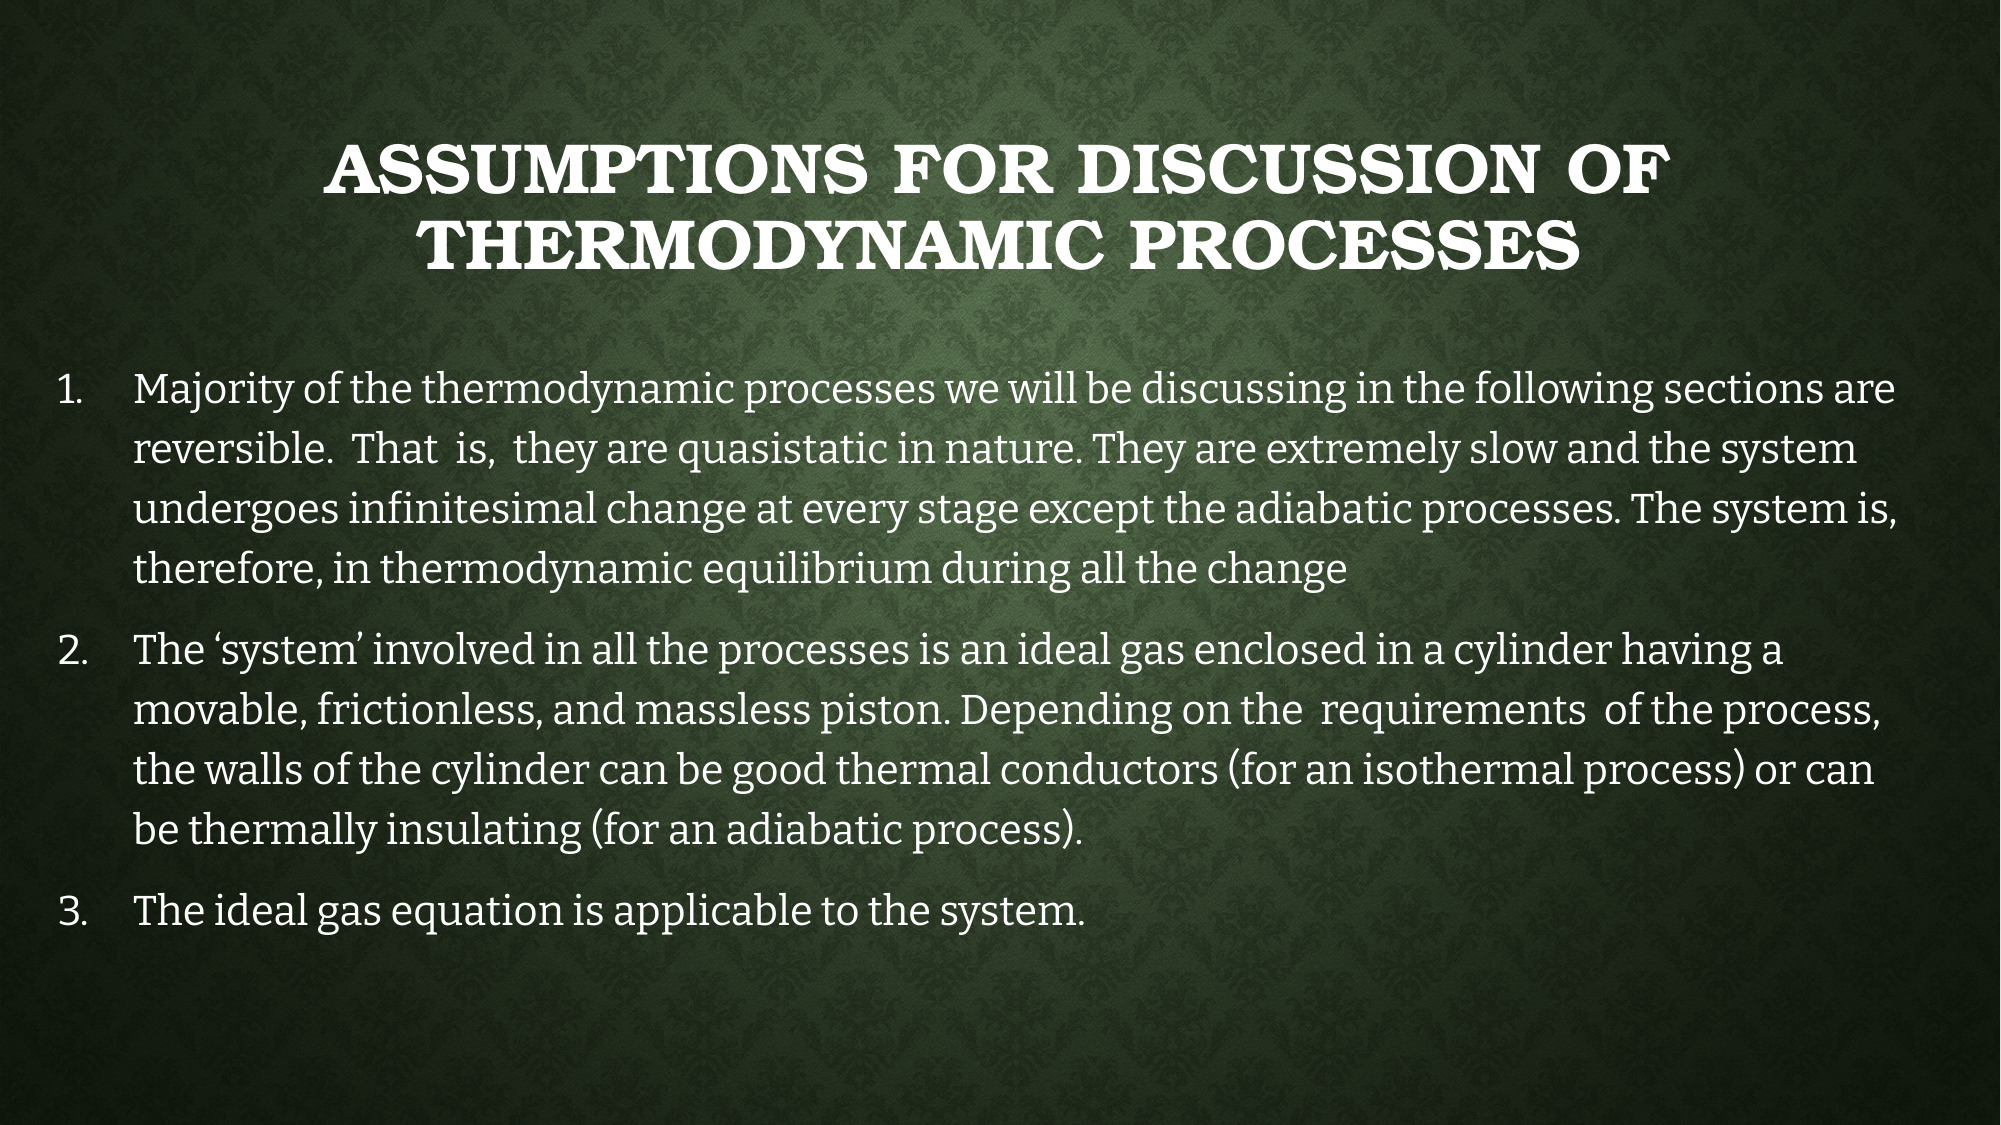

# Assumptions for discussion of thermodynamic processes
Majority of the thermodynamic processes we will be discussing in the following sections are  reversible.  That  is,  they are quasistatic in nature. They are extremely slow and the system undergoes infinitesimal change at every stage except the adiabatic processes. The system is, therefore, in thermodynamic equilibrium during all the change
The ‘system’ involved in all the processes is an ideal gas enclosed in a cylinder having a movable, frictionless, and massless piston. Depending on the  requirements  of the process, the walls of the cylinder can be good thermal conductors (for an isothermal process) or can be thermally insulating (for an adiabatic process).
The ideal gas equation is applicable to the system.